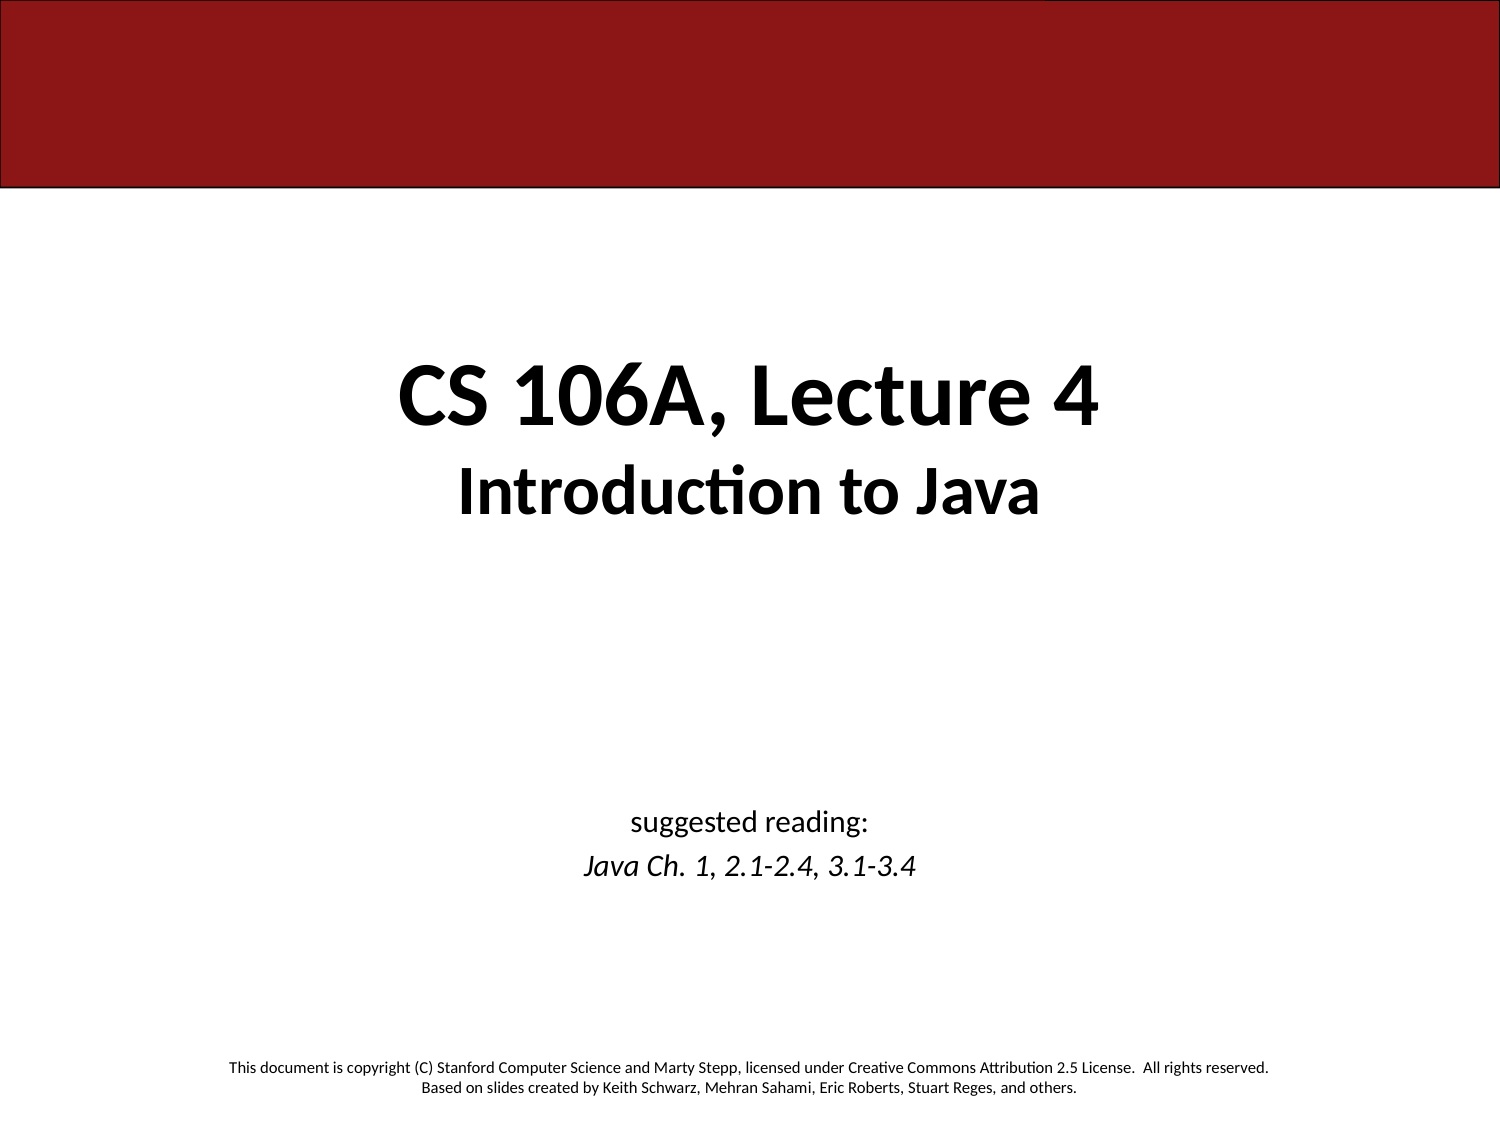

# CS 106A, Lecture 4 Introduction to Java

suggested reading:
Java Ch. 1, 2.1-2.4, 3.1-3.4